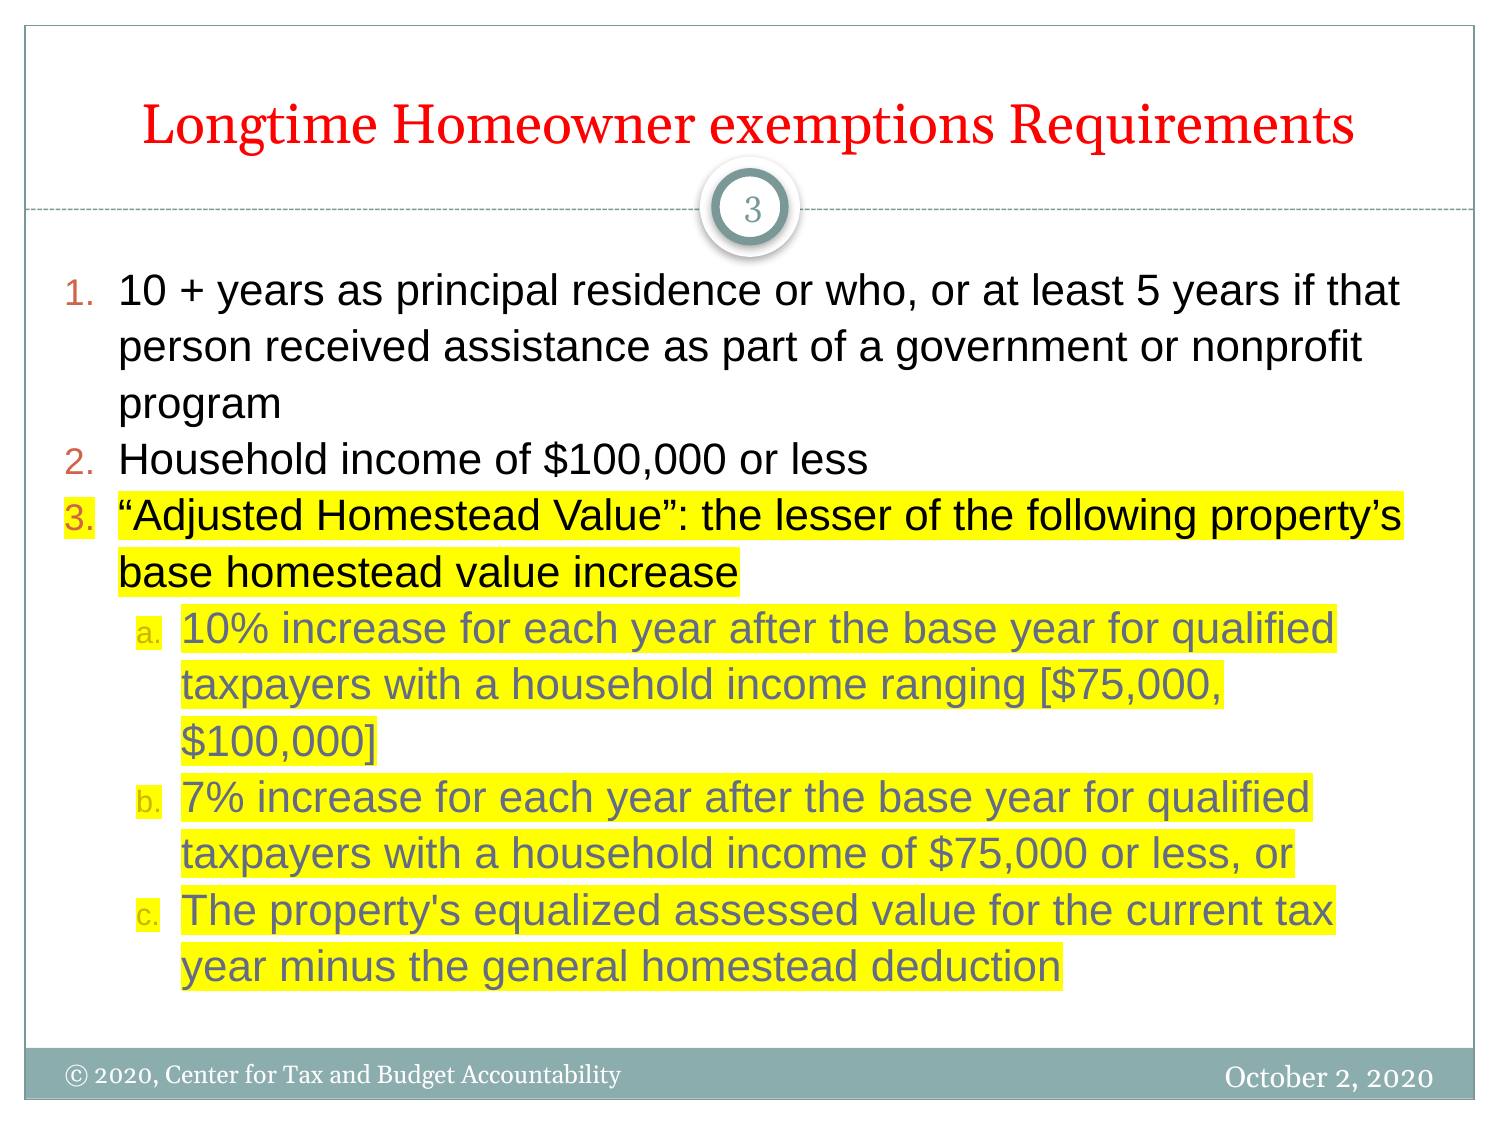

# Longtime Homeowner exemptions Requirements
3
10 + years as principal residence or who, or at least 5 years if that person received assistance as part of a government or nonprofit program
Household income of $100,000 or less
“Adjusted Homestead Value”: the lesser of the following property’s base homestead value increase
10% increase for each year after the base year for qualified taxpayers with a household income ranging [$75,000, $100,000]
7% increase for each year after the base year for qualified taxpayers with a household income of $75,000 or less, or
The property's equalized assessed value for the current tax year minus the general homestead deduction

October 2, 2020
© 2020, Center for Tax and Budget Accountability